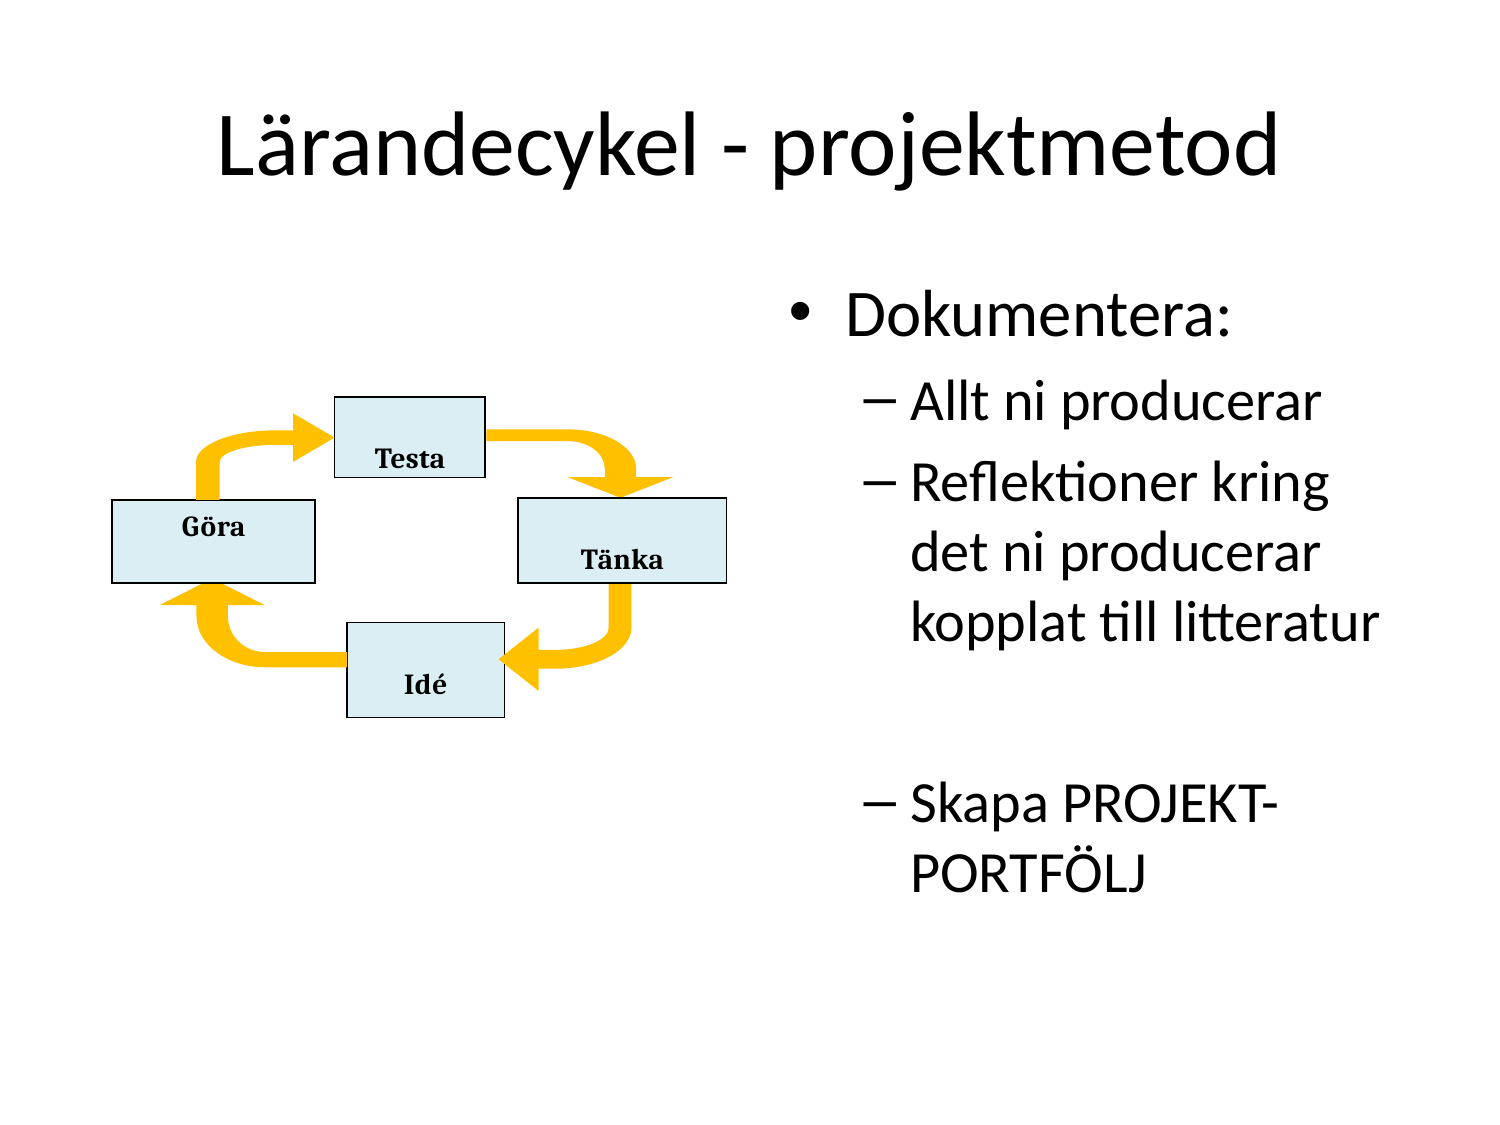

# Lärandecykel - projektmetod
Dokumentera:
Allt ni producerar
Reflektioner kring det ni producerar kopplat till litteratur

Skapa PROJEKT-PORTFÖLJ

Testa

Göra

Tänka

Idé